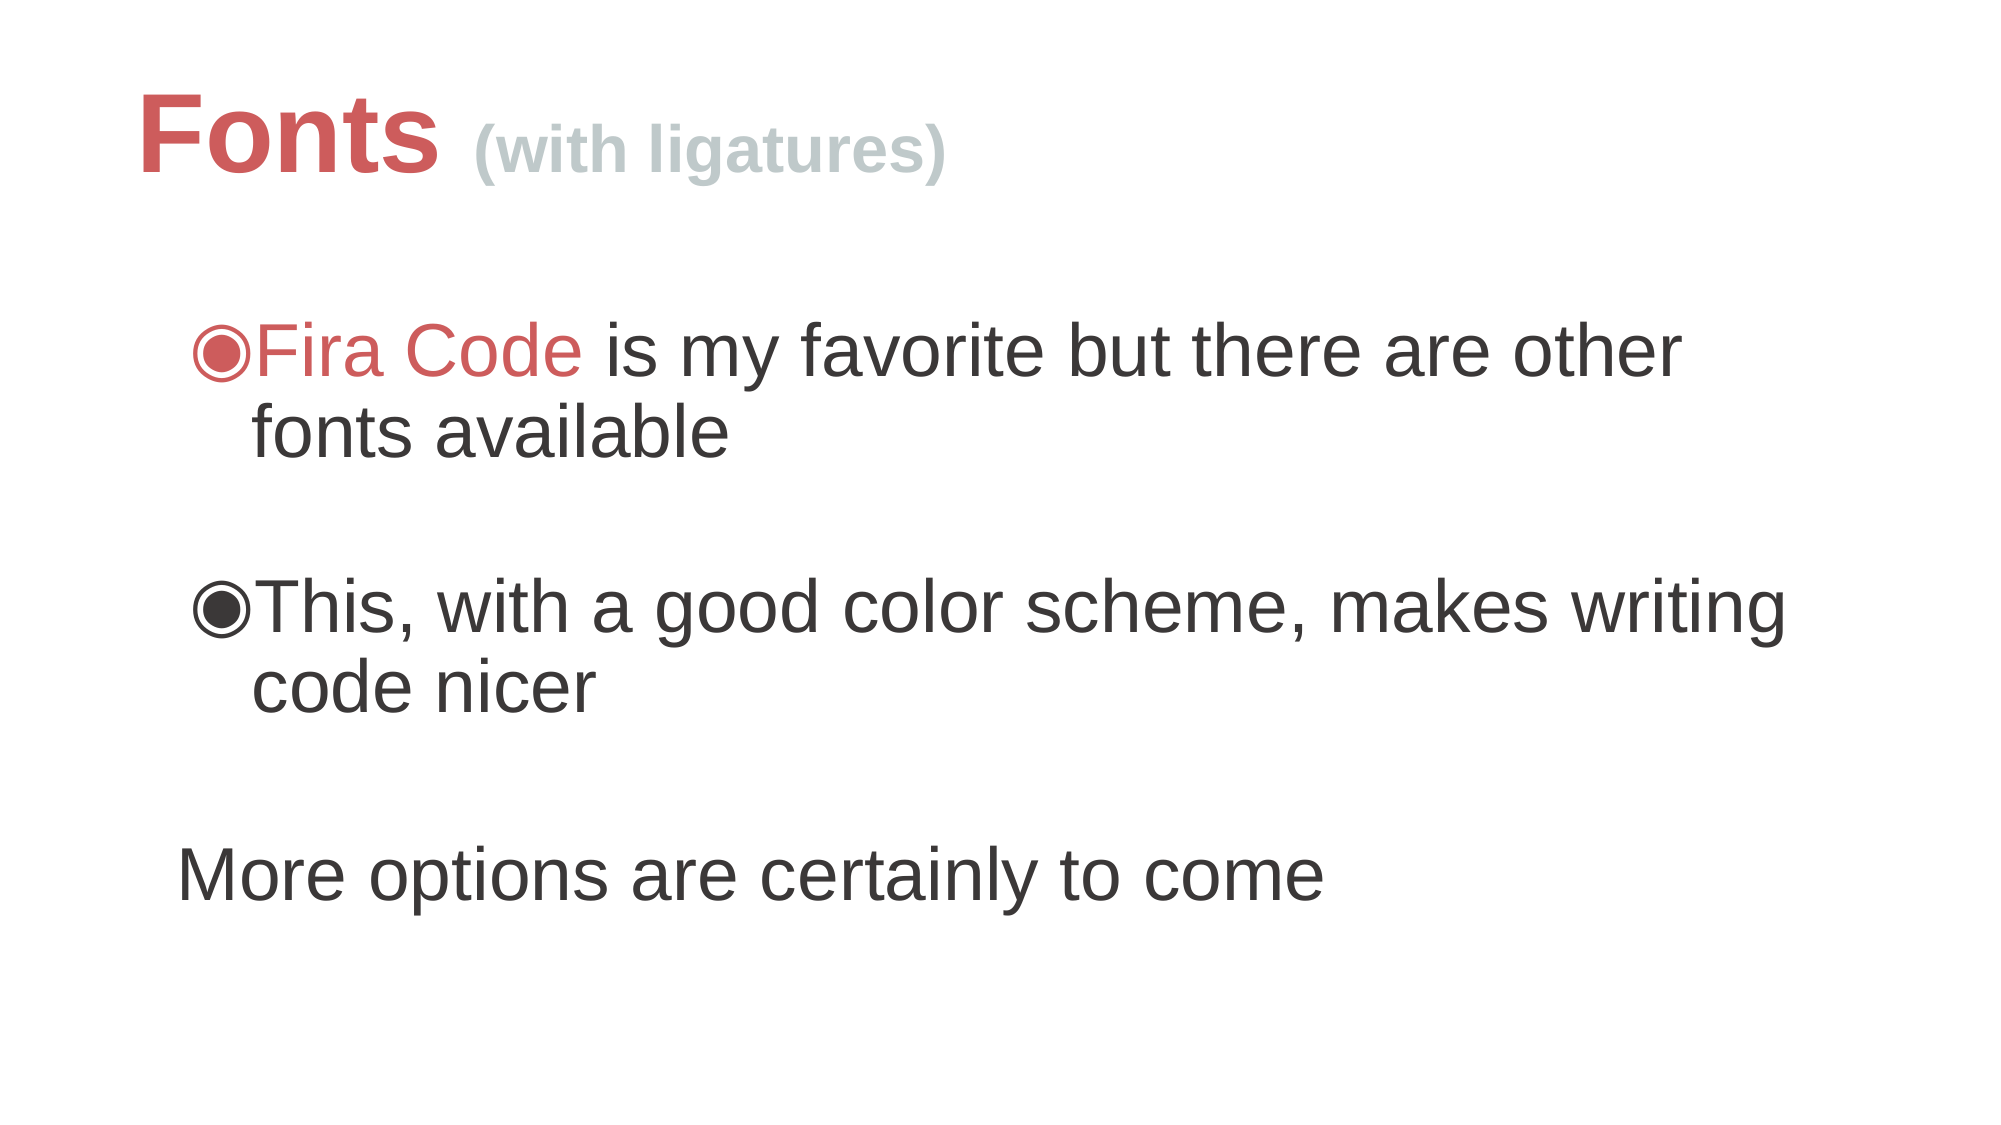

# Fonts (with ligatures)
Fira Code is my favorite but there are other fonts available

This, with a good color scheme, makes writing code nicer

More options are certainly to come